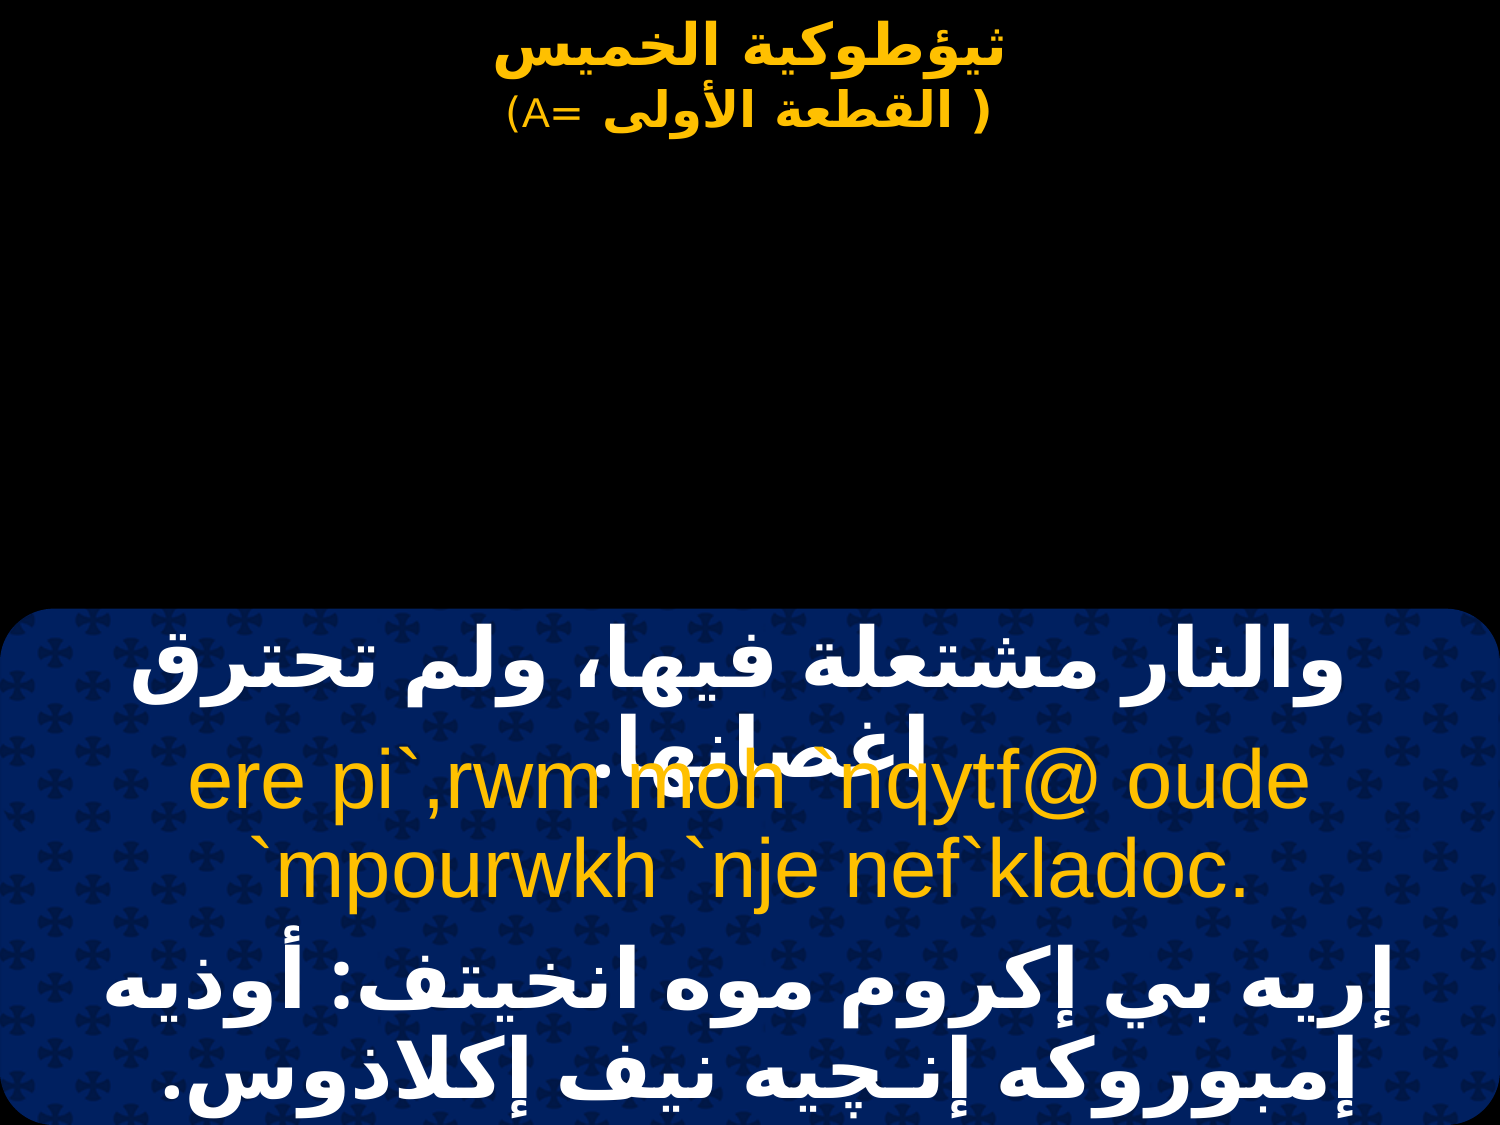

والنار مشتعلة فيها، ولم تحترق اغصانها.
ere pi`,rwm moh `nqytf@ oude `mpourwkh `nje nef`kladoc.
إريه بي إكروم موه انخيتف: أوذيه إمبوروكه إنـچيه نيف إكلاذوس.